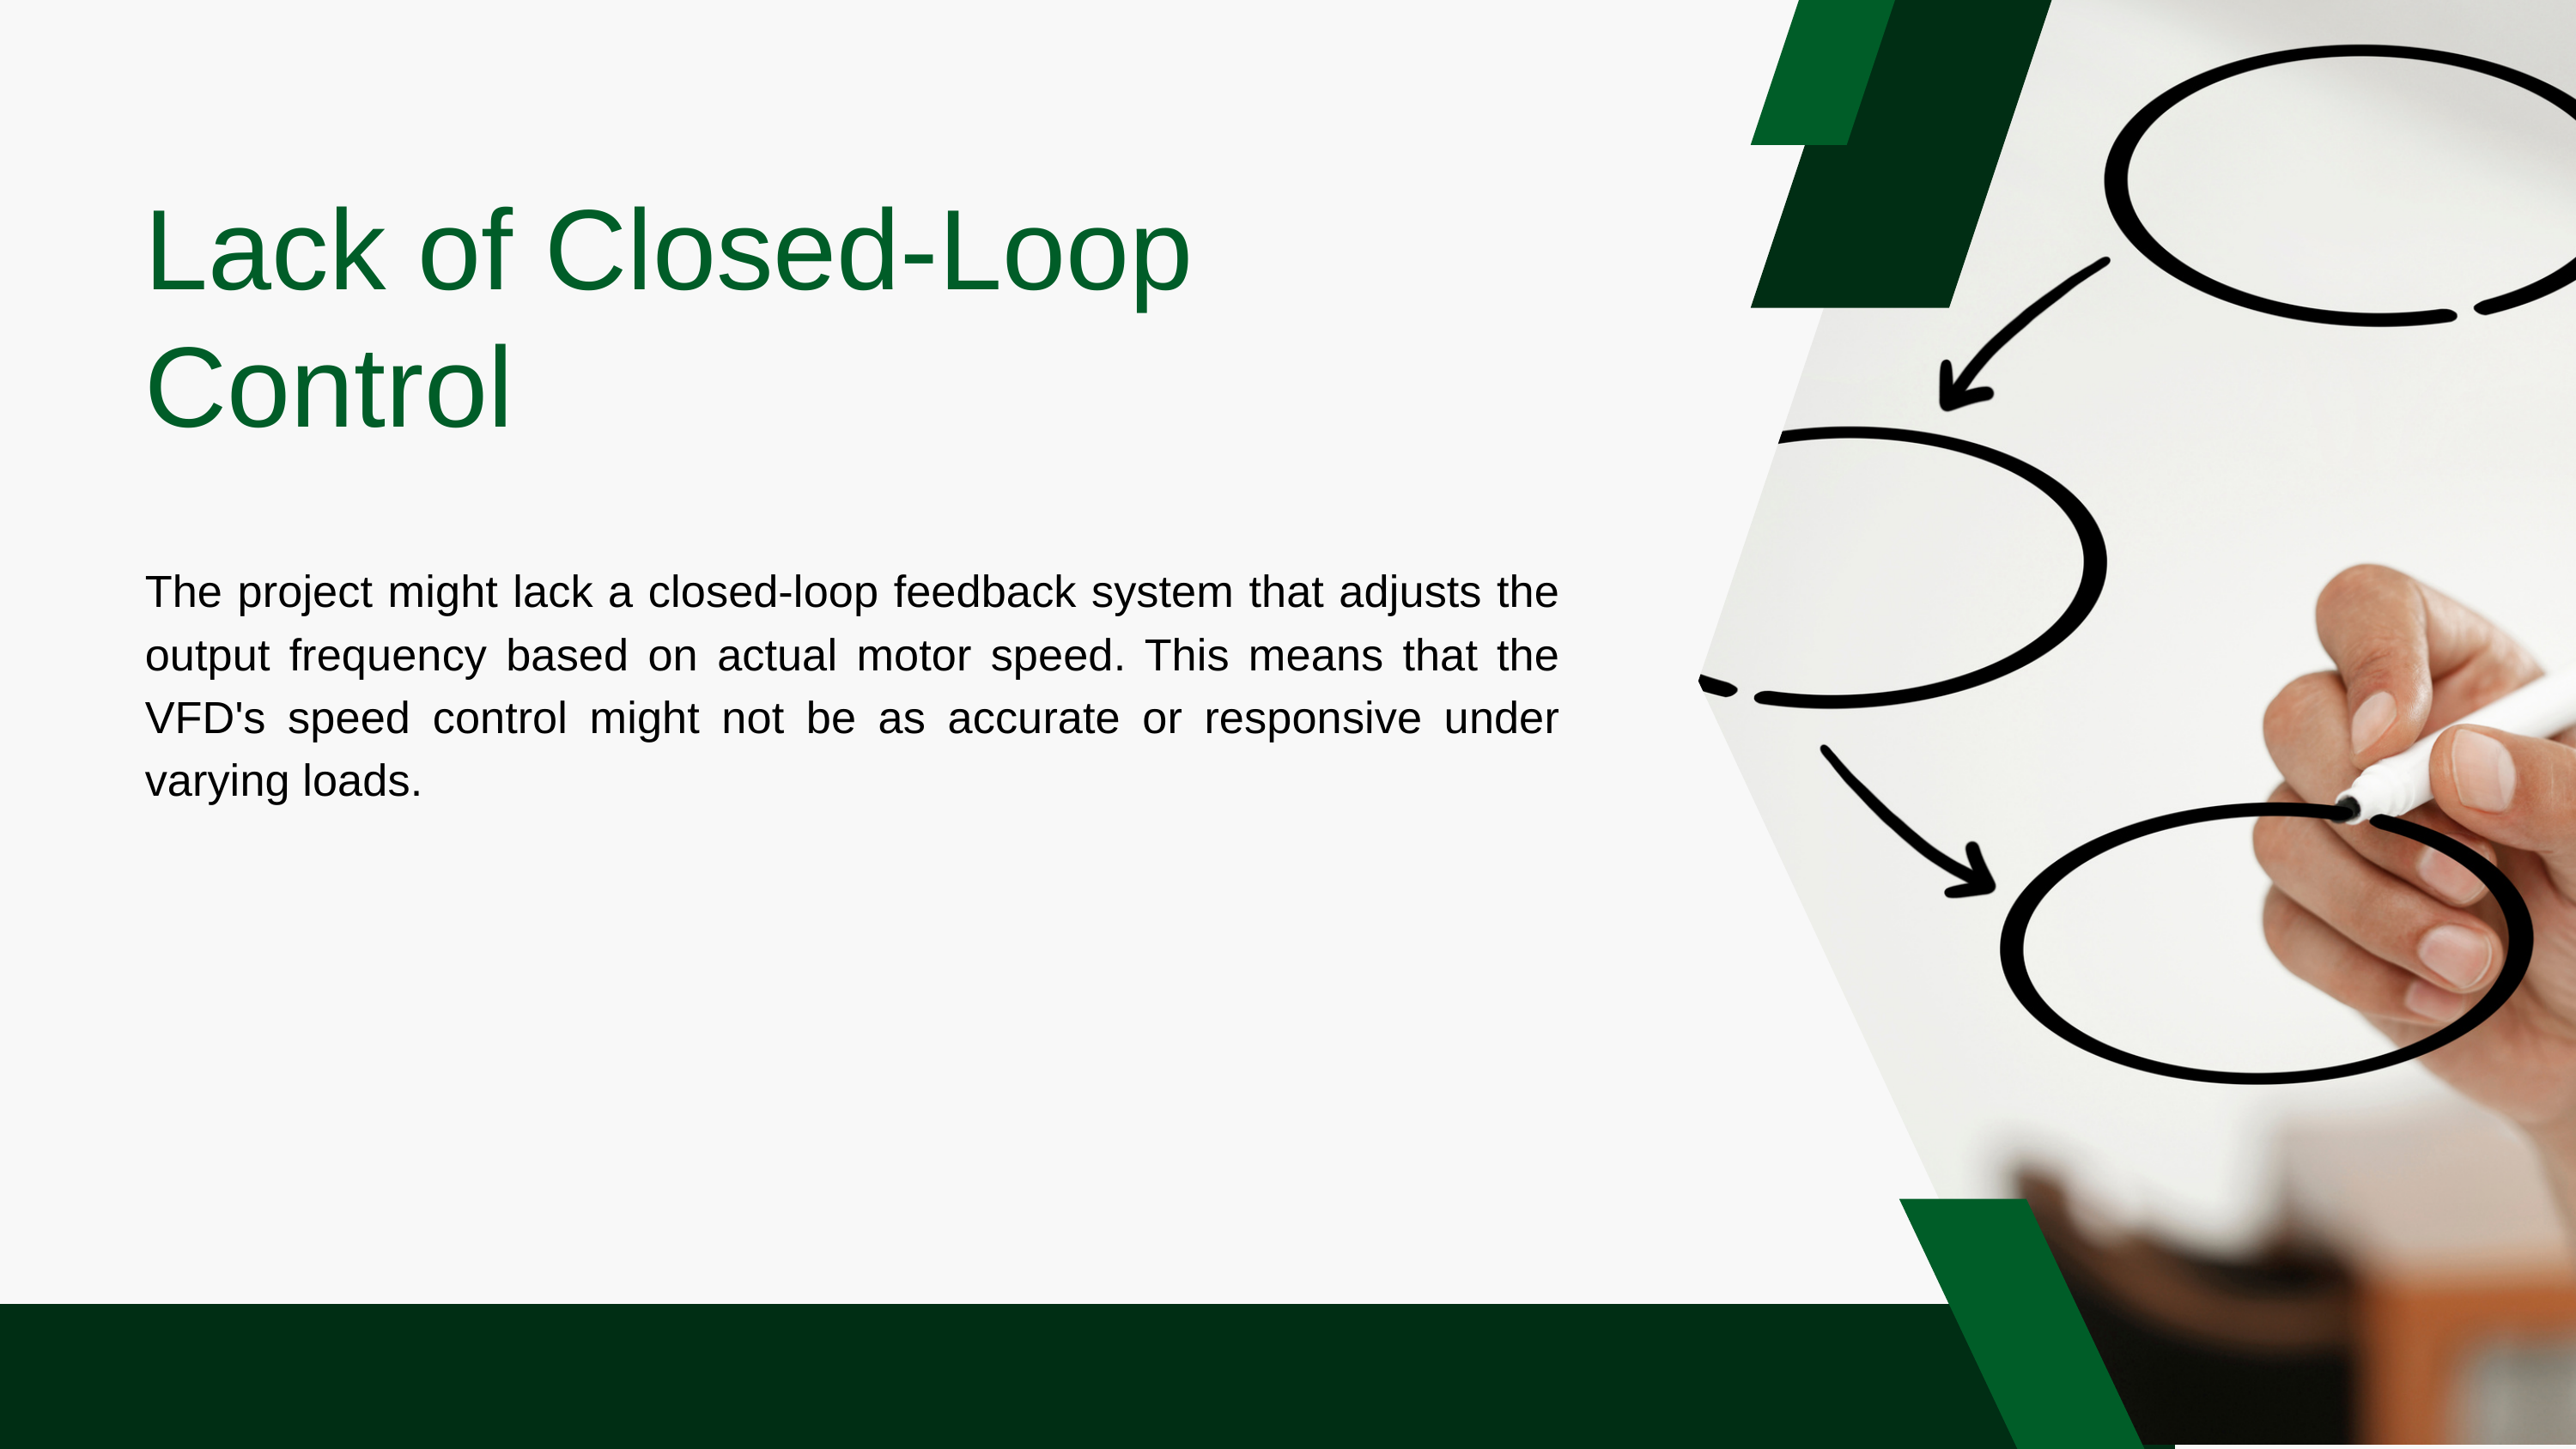

Lack of Closed-Loop Control
The project might lack a closed-loop feedback system that adjusts the output frequency based on actual motor speed. This means that the VFD's speed control might not be as accurate or responsive under varying loads.